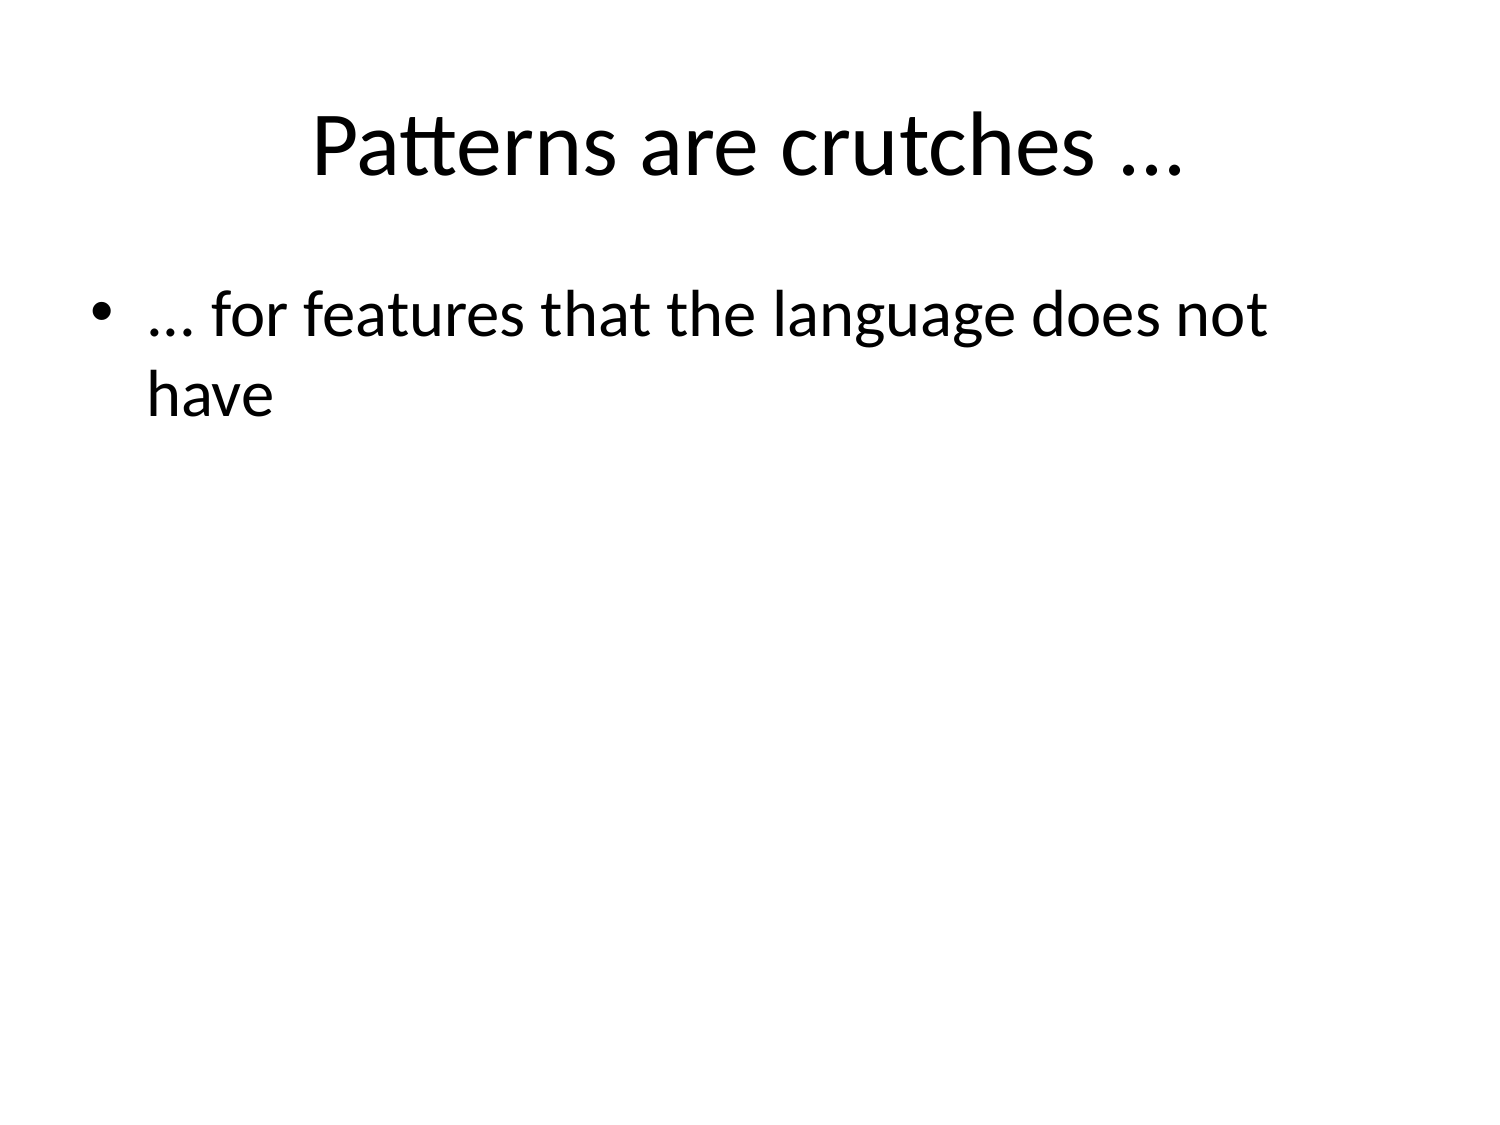

# Patterns are crutches ...
... for features that the language does not have